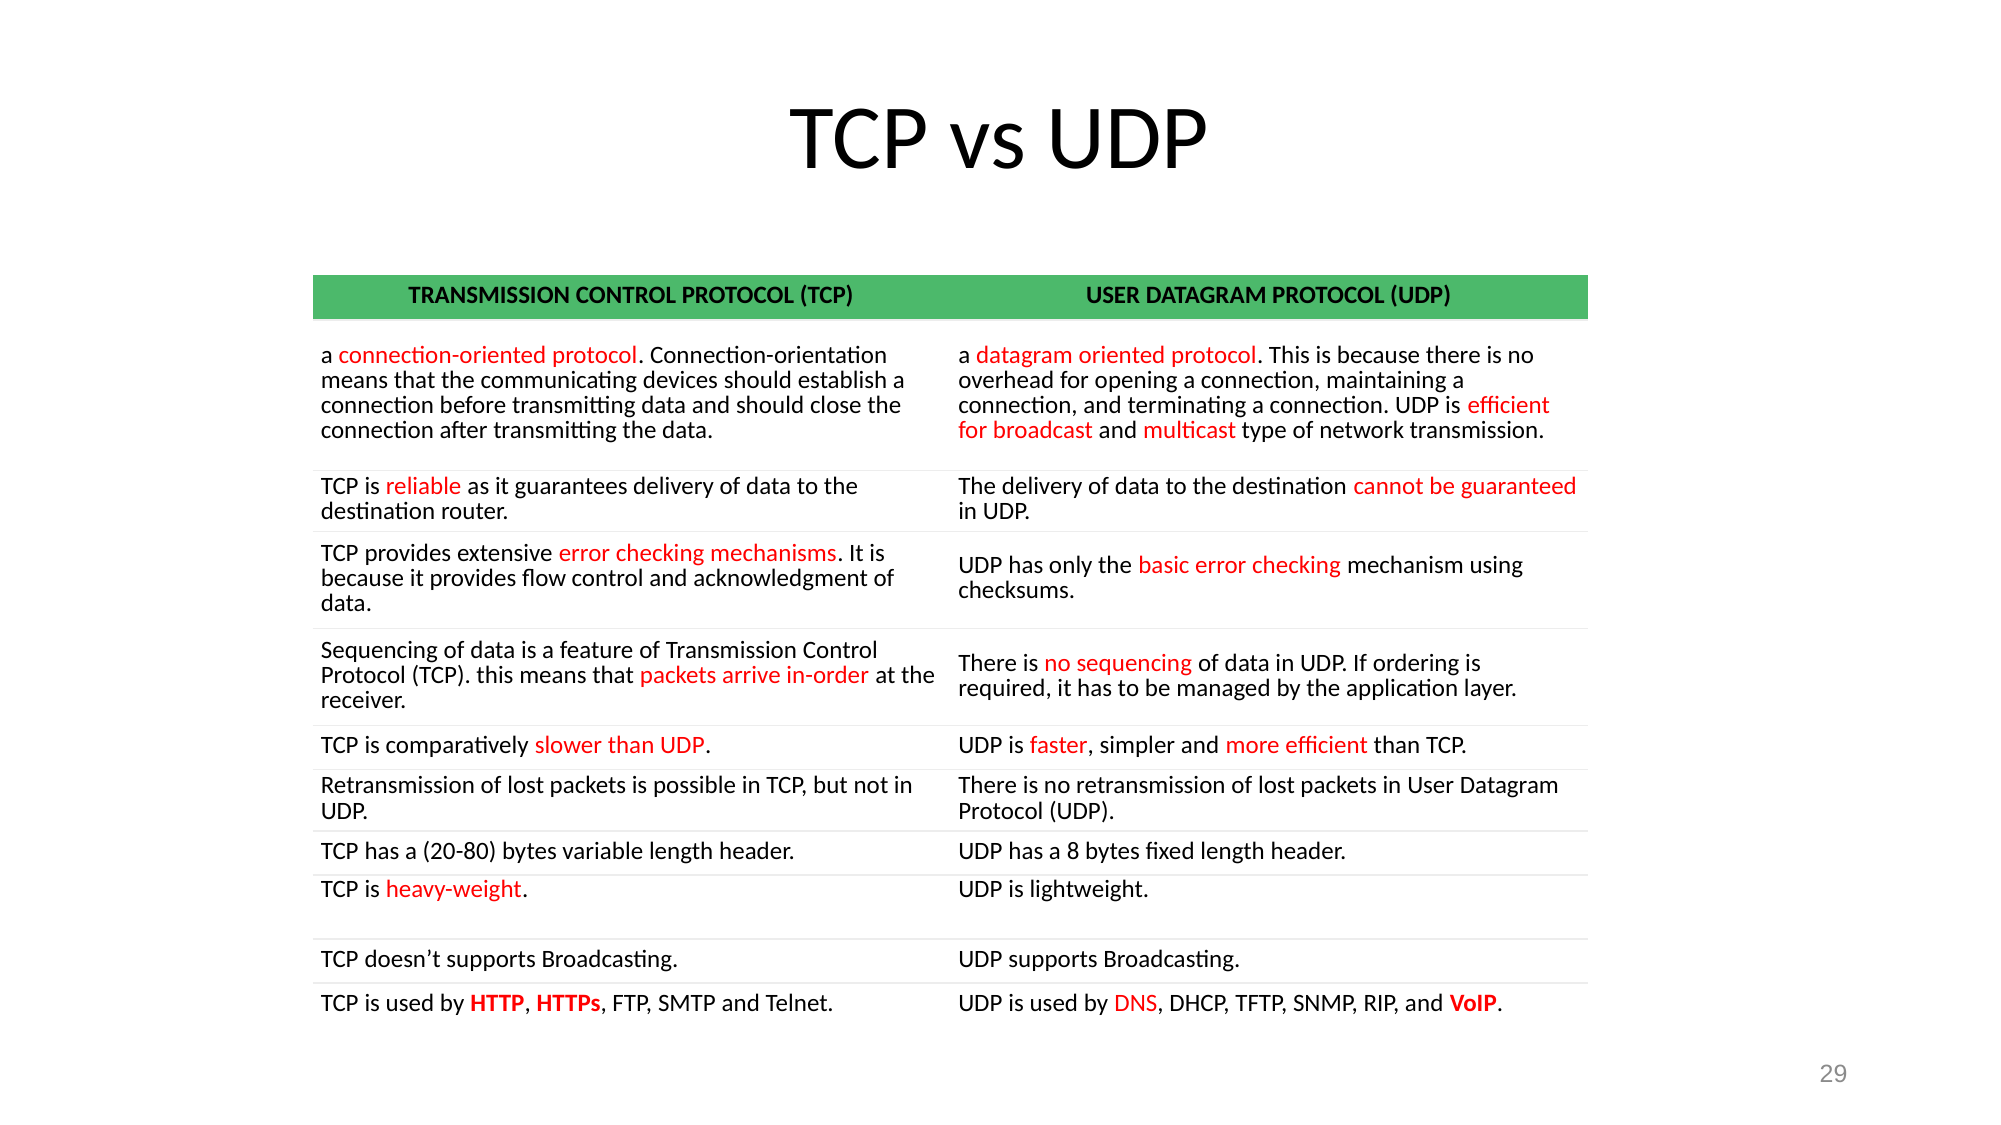

# TCP vs UDP
| TRANSMISSION CONTROL PROTOCOL (TCP) | USER DATAGRAM PROTOCOL (UDP) |
| --- | --- |
| a connection-oriented protocol. Connection-orientation means that the communicating devices should establish a connection before transmitting data and should close the connection after transmitting the data. | a datagram oriented protocol. This is because there is no overhead for opening a connection, maintaining a connection, and terminating a connection. UDP is efficient for broadcast and multicast type of network transmission. |
| TCP is reliable as it guarantees delivery of data to the destination router. | The delivery of data to the destination cannot be guaranteed in UDP. |
| TCP provides extensive error checking mechanisms. It is because it provides flow control and acknowledgment of data. | UDP has only the basic error checking mechanism using checksums. |
| Sequencing of data is a feature of Transmission Control Protocol (TCP). this means that packets arrive in-order at the receiver. | There is no sequencing of data in UDP. If ordering is required, it has to be managed by the application layer. |
| TCP is comparatively slower than UDP. | UDP is faster, simpler and more efficient than TCP. |
| Retransmission of lost packets is possible in TCP, but not in UDP. | There is no retransmission of lost packets in User Datagram Protocol (UDP). |
| TCP has a (20-80) bytes variable length header. | UDP has a 8 bytes fixed length header. |
| TCP is heavy-weight. | UDP is lightweight. |
|  |  |
| TCP doesn’t supports Broadcasting. | UDP supports Broadcasting. |
| TCP is used by HTTP, HTTPs, FTP, SMTP and Telnet. | UDP is used by DNS, DHCP, TFTP, SNMP, RIP, and VoIP. |
29